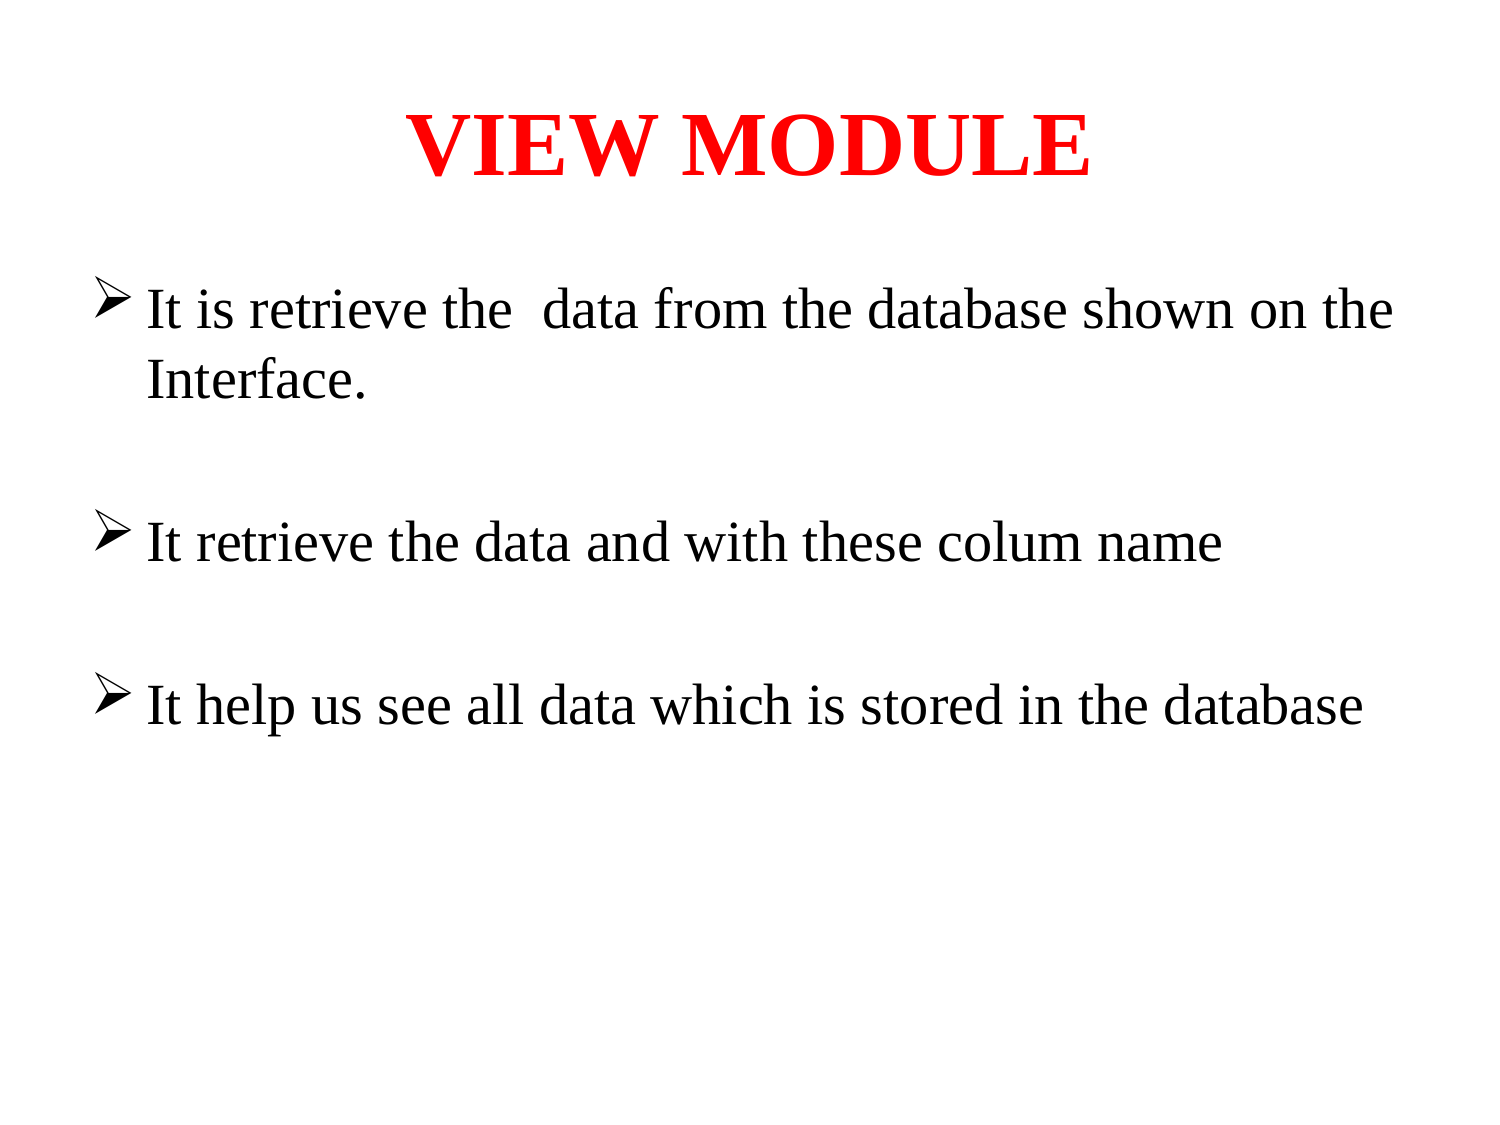

# VIEW MODULE
It is retrieve the  data from the database shown on the Interface.

It retrieve the data and with these colum name

It help us see all data which is stored in the database